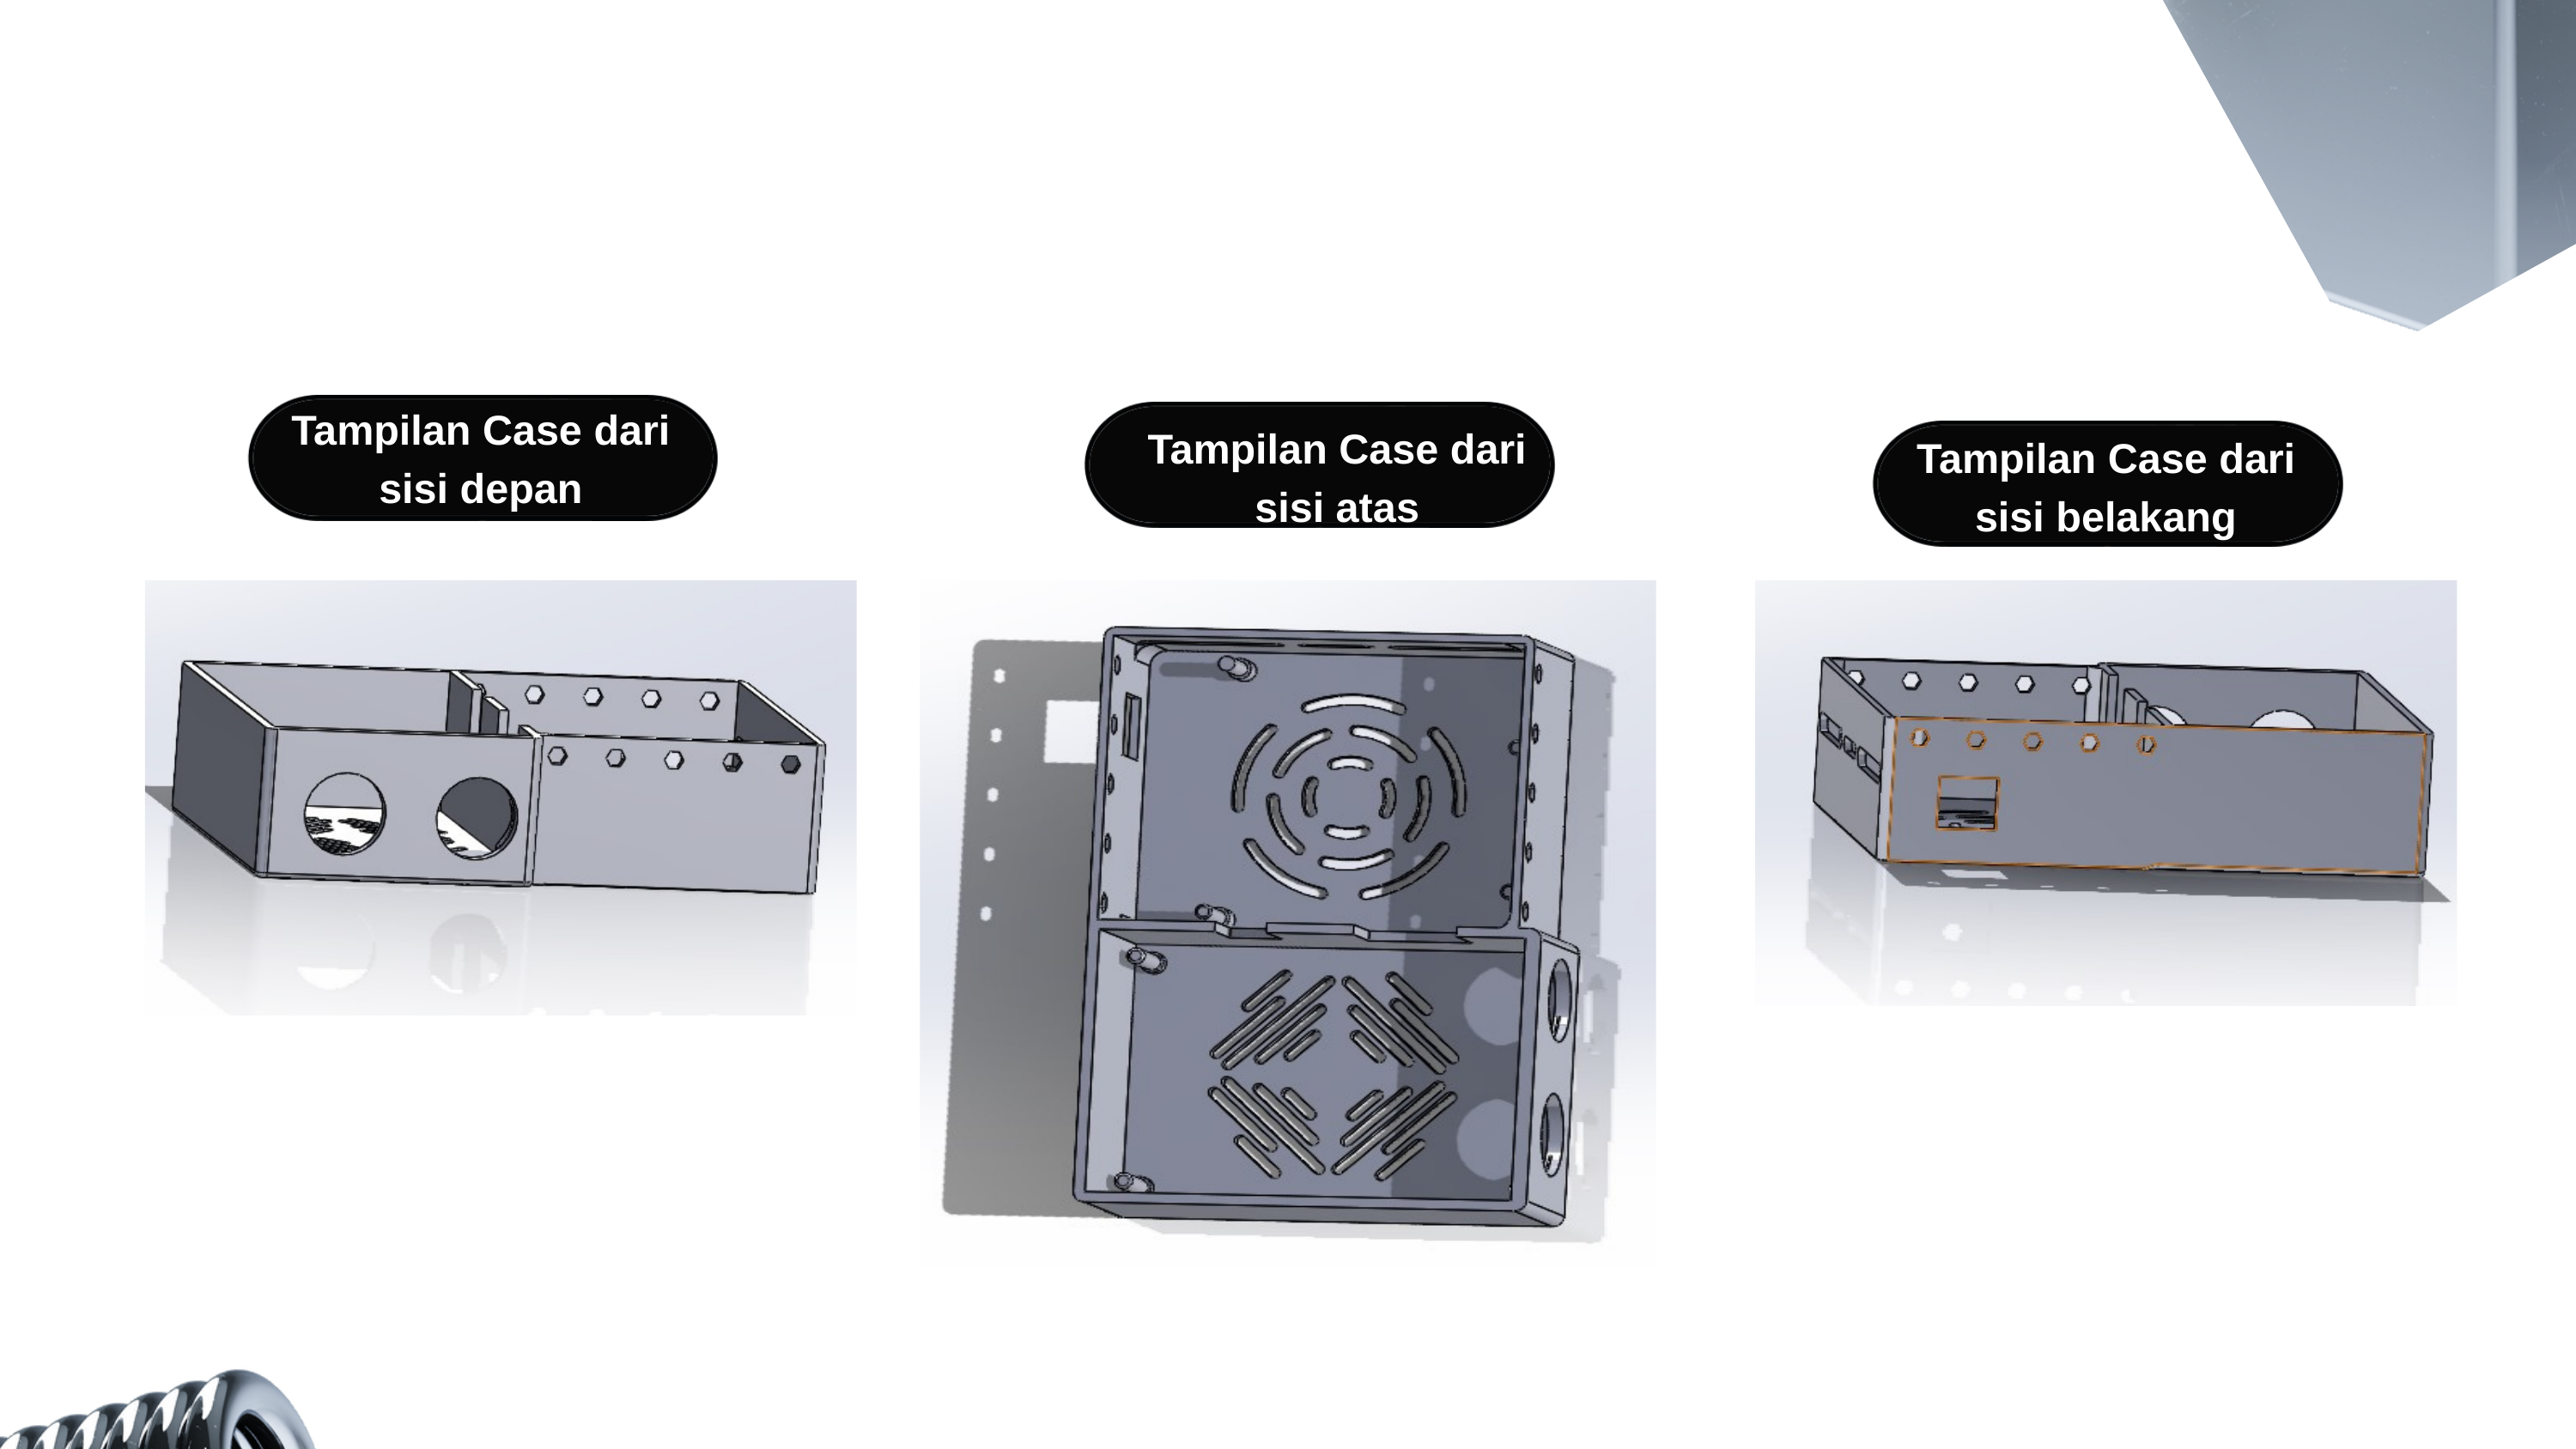

Tampilan Case dari sisi depan

Tampilan Case dari sisi atas

Tampilan Case dari sisi belakang